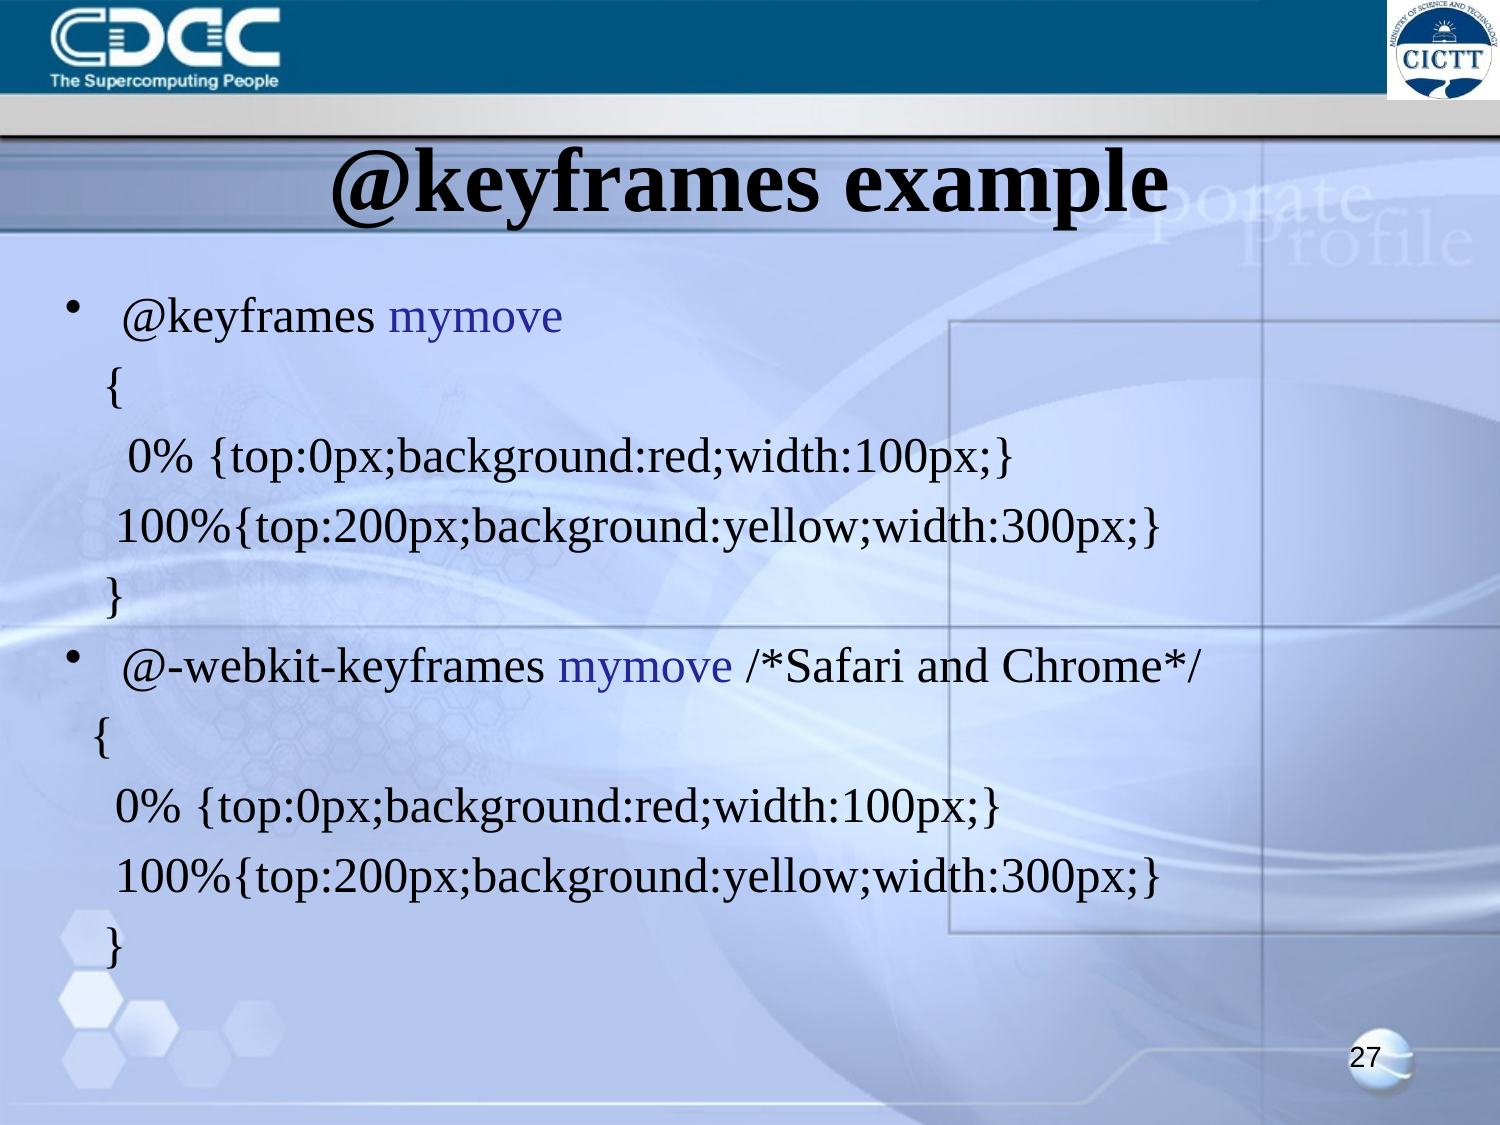

# @keyframes example
@keyframes mymove
   {
     0% {top:0px;background:red;width:100px;}
    100%{top:200px;background:yellow;width:300px;}
   }
@-webkit-keyframes mymove /*Safari and Chrome*/
  {
    0% {top:0px;background:red;width:100px;}
    100%{top:200px;background:yellow;width:300px;}
   }